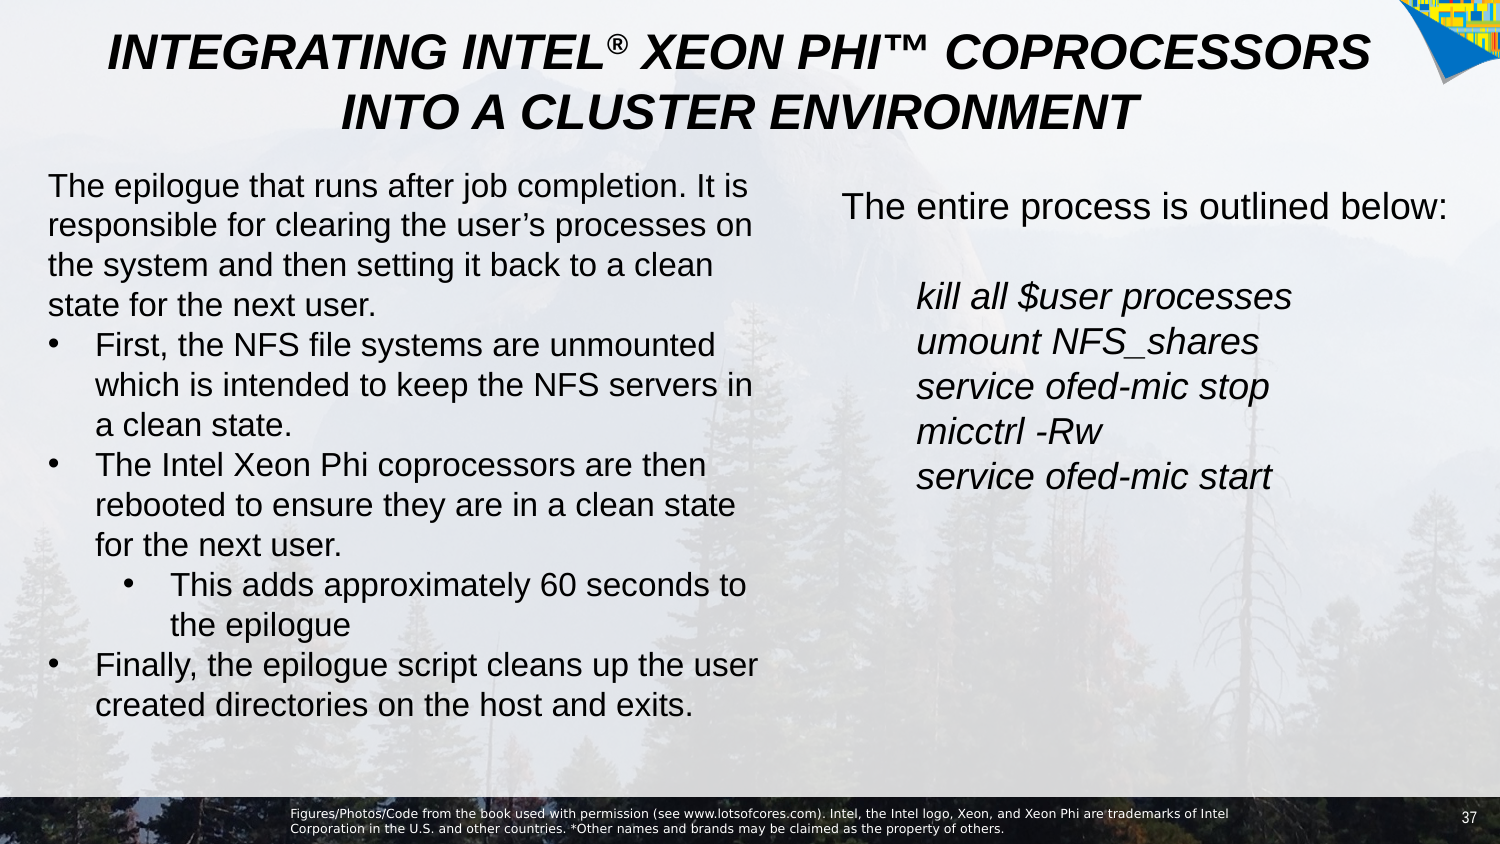

# INTEGRATING INTEL® XEON PHI™ COPROCESSORS INTO A CLUSTER ENVIRONMENT
The epilogue that runs after job completion. It is responsible for clearing the user’s processes on the system and then setting it back to a clean state for the next user.
First, the NFS file systems are unmounted which is intended to keep the NFS servers in a clean state.
The Intel Xeon Phi coprocessors are then rebooted to ensure they are in a clean state for the next user.
This adds approximately 60 seconds to the epilogue
Finally, the epilogue script cleans up the user created directories on the host and exits.
The entire process is outlined below:

kill all $user processes
umount NFS_shares
service ofed-mic stop
micctrl -Rw
service ofed-mic start
37